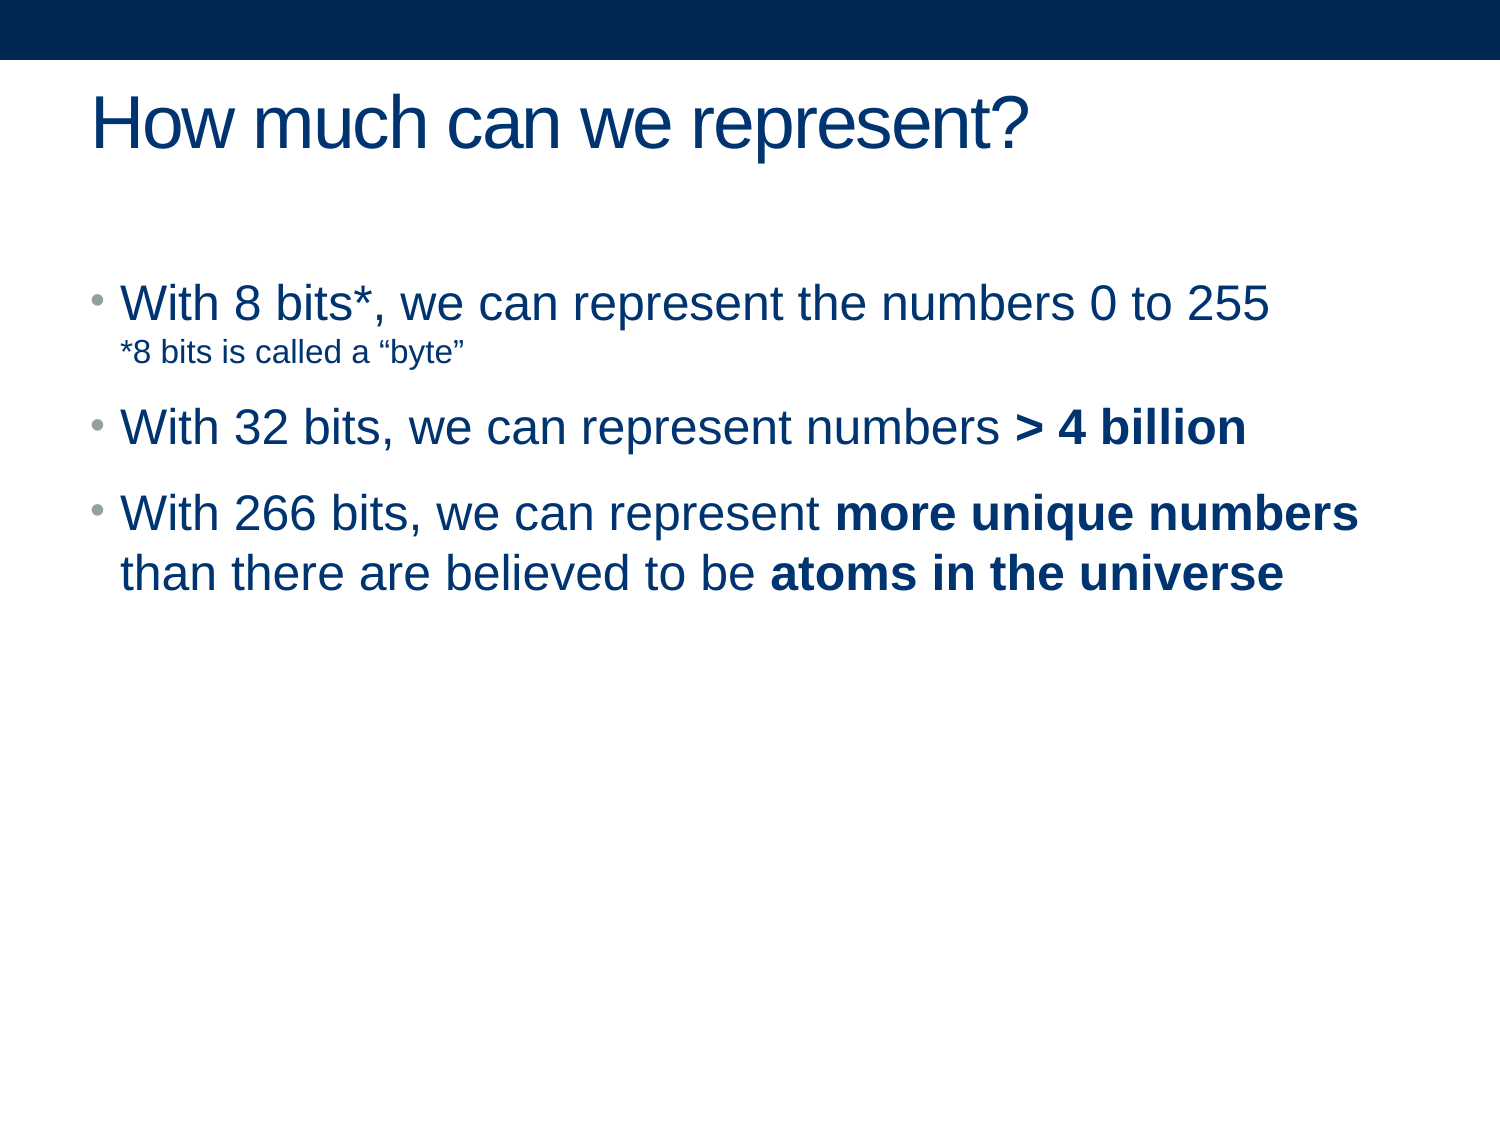

# How much can we represent?
With 8 bits*, we can represent the numbers 0 to 255 	       *8 bits is called a “byte”
With 32 bits, we can represent numbers > 4 billion
With 266 bits, we can represent more unique numbers than there are believed to be atoms in the universe